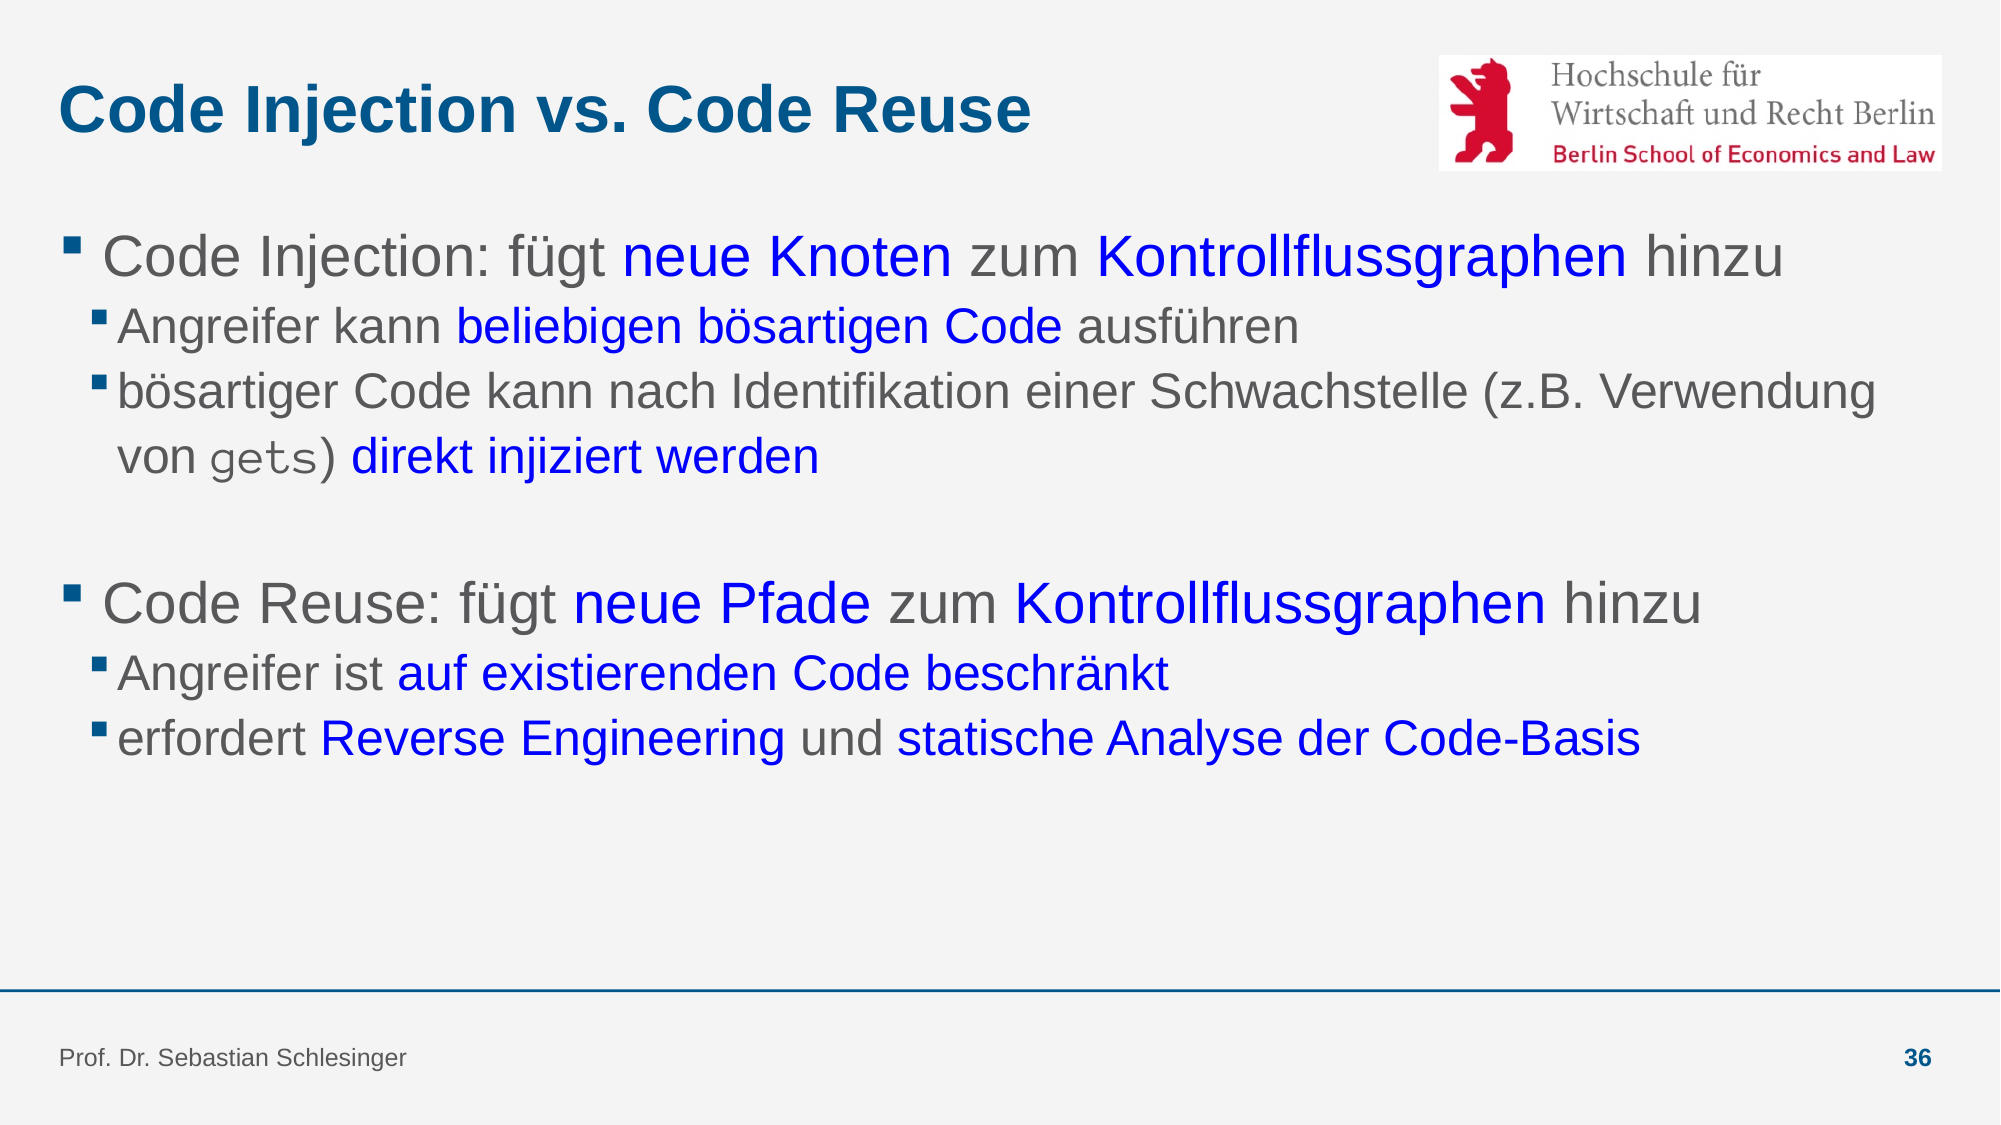

# Code Injection vs. Code Reuse
Code Injection: fügt neue Knoten zum Kontrollflussgraphen hinzu
Angreifer kann beliebigen bösartigen Code ausführen
bösartiger Code kann nach Identifikation einer Schwachstelle (z.B. Verwendung von gets) direkt injiziert werden

Code Reuse: fügt neue Pfade zum Kontrollflussgraphen hinzu
Angreifer ist auf existierenden Code beschränkt
erfordert Reverse Engineering und statische Analyse der Code-Basis
Prof. Dr. Sebastian Schlesinger
36